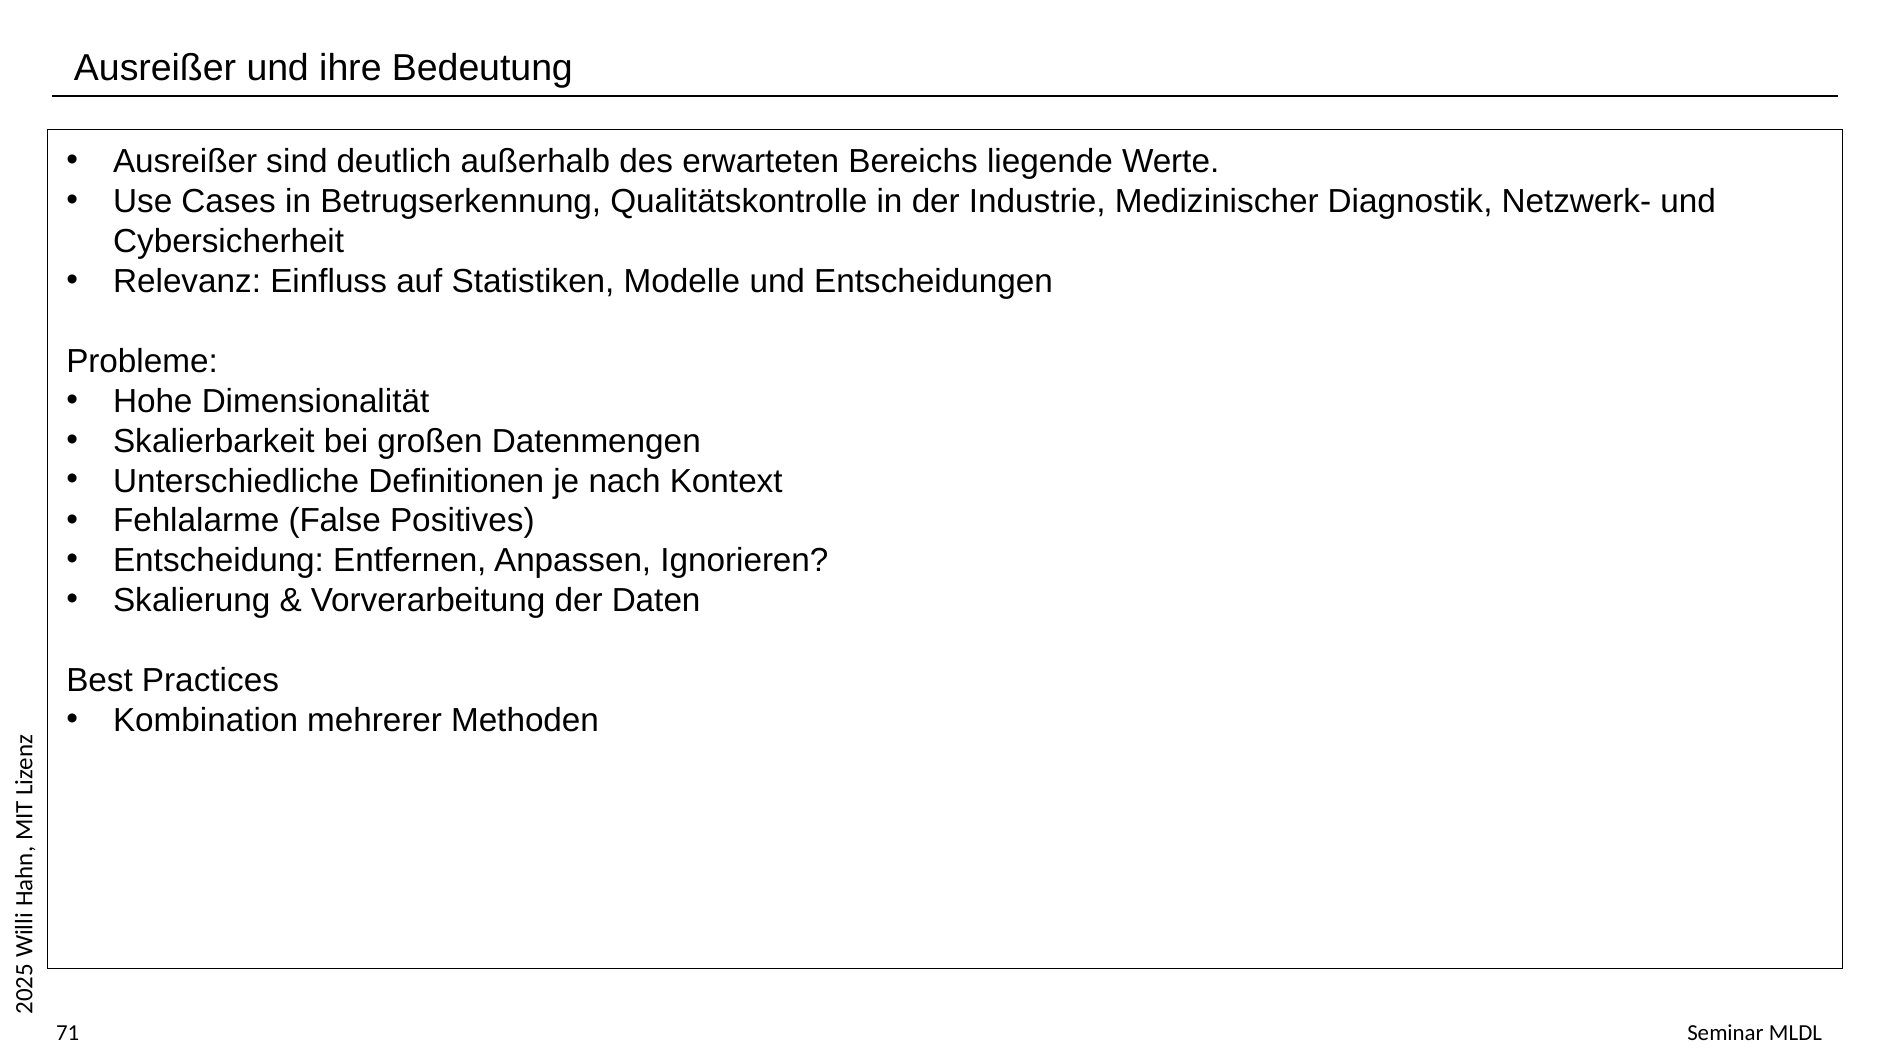

Ausreißer und ihre Bedeutung

Ausreißer sind deutlich außerhalb des erwarteten Bereichs liegende Werte.
Use Cases in Betrugserkennung, Qualitätskontrolle in der Industrie, Medizinischer Diagnostik, Netzwerk- und Cybersicherheit
Relevanz: Einfluss auf Statistiken, Modelle und Entscheidungen

Probleme:
Hohe Dimensionalität
Skalierbarkeit bei großen Datenmengen
Unterschiedliche Definitionen je nach Kontext
Fehlalarme (False Positives)
Entscheidung: Entfernen, Anpassen, Ignorieren?
Skalierung & Vorverarbeitung der Daten

Best Practices
Kombination mehrerer Methoden